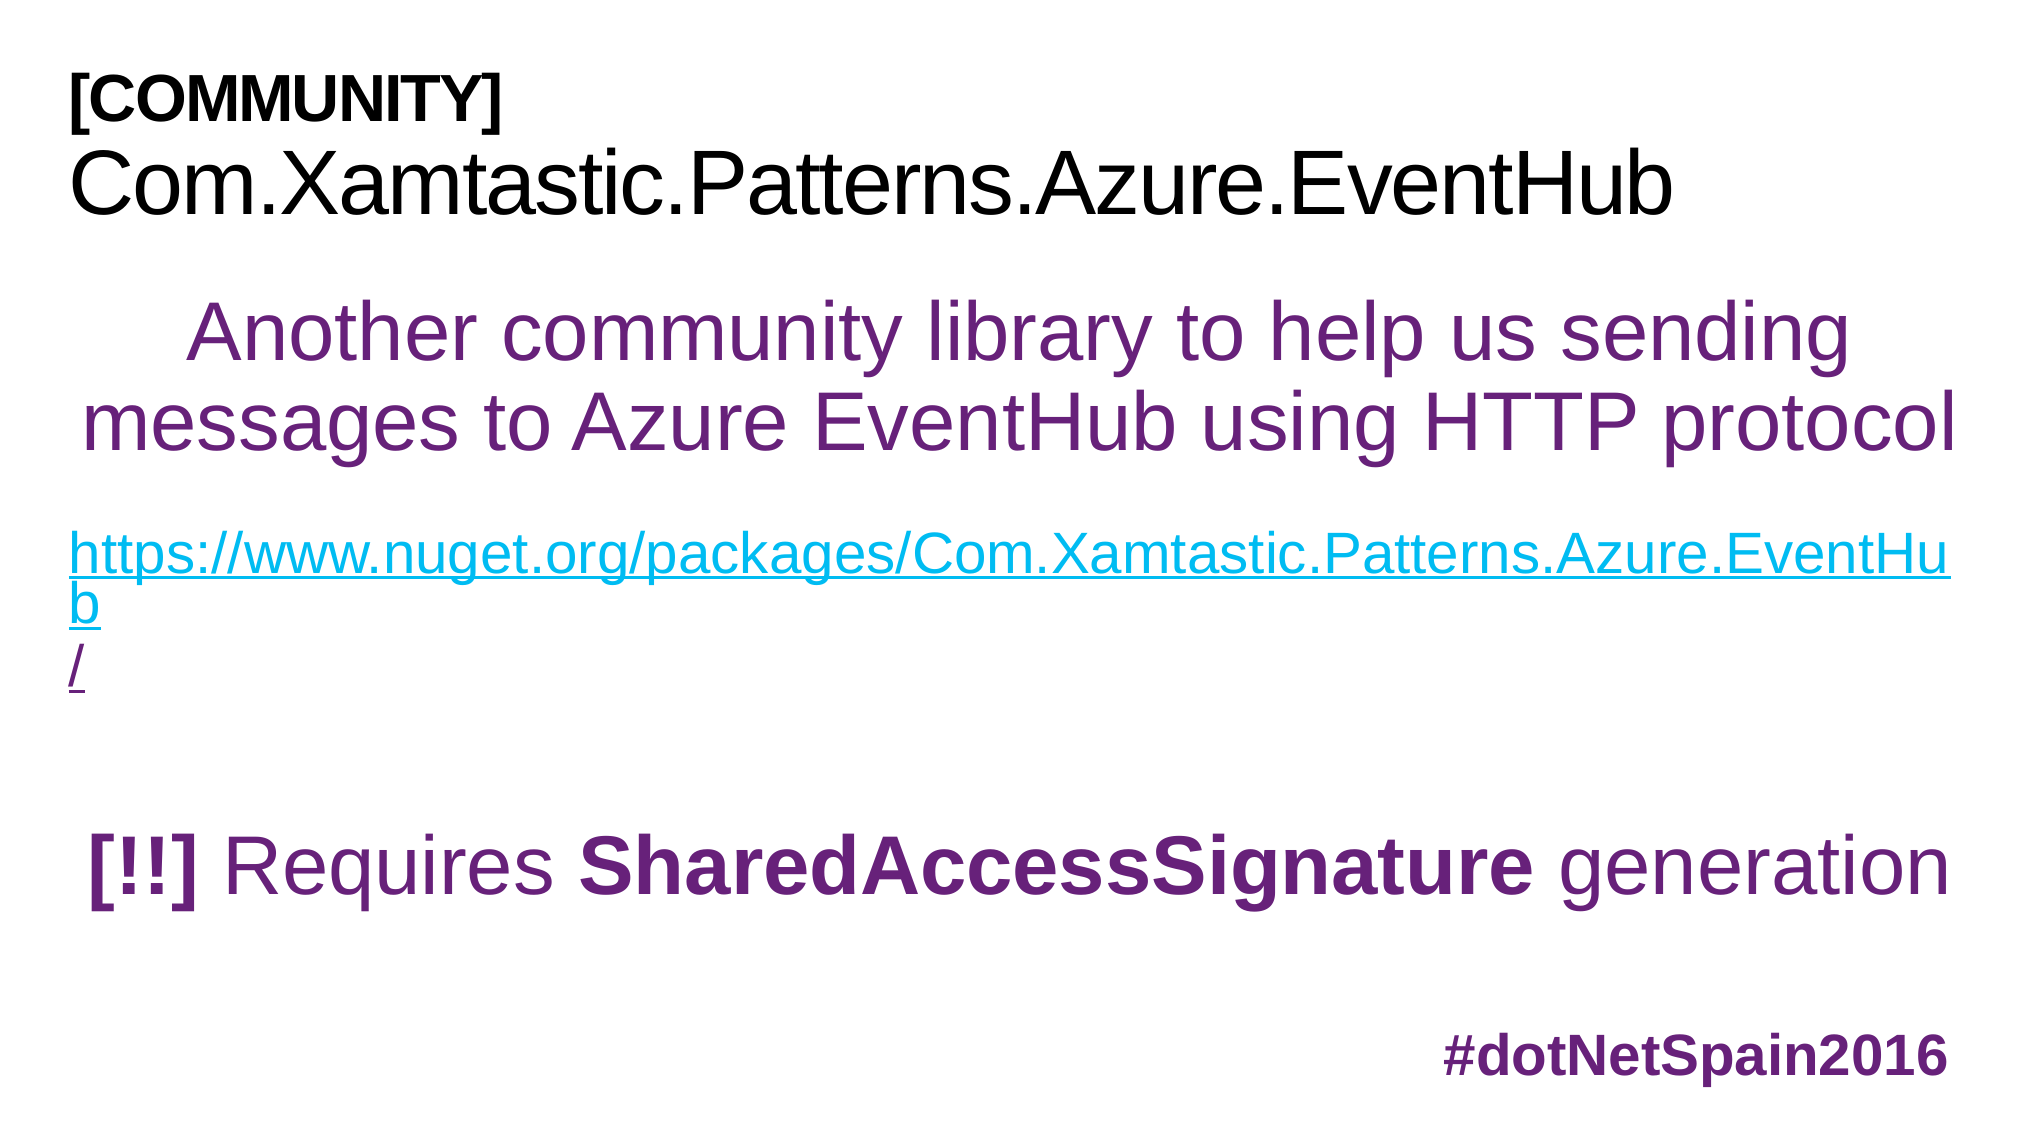

# [COMMUNITY] Com.Xamtastic.Patterns.Azure.EventHub
Another community library to help us sending messages to Azure EventHub using HTTP protocol

https://www.nuget.org/packages/Com.Xamtastic.Patterns.Azure.EventHub/

[!!] Requires SharedAccessSignature generation